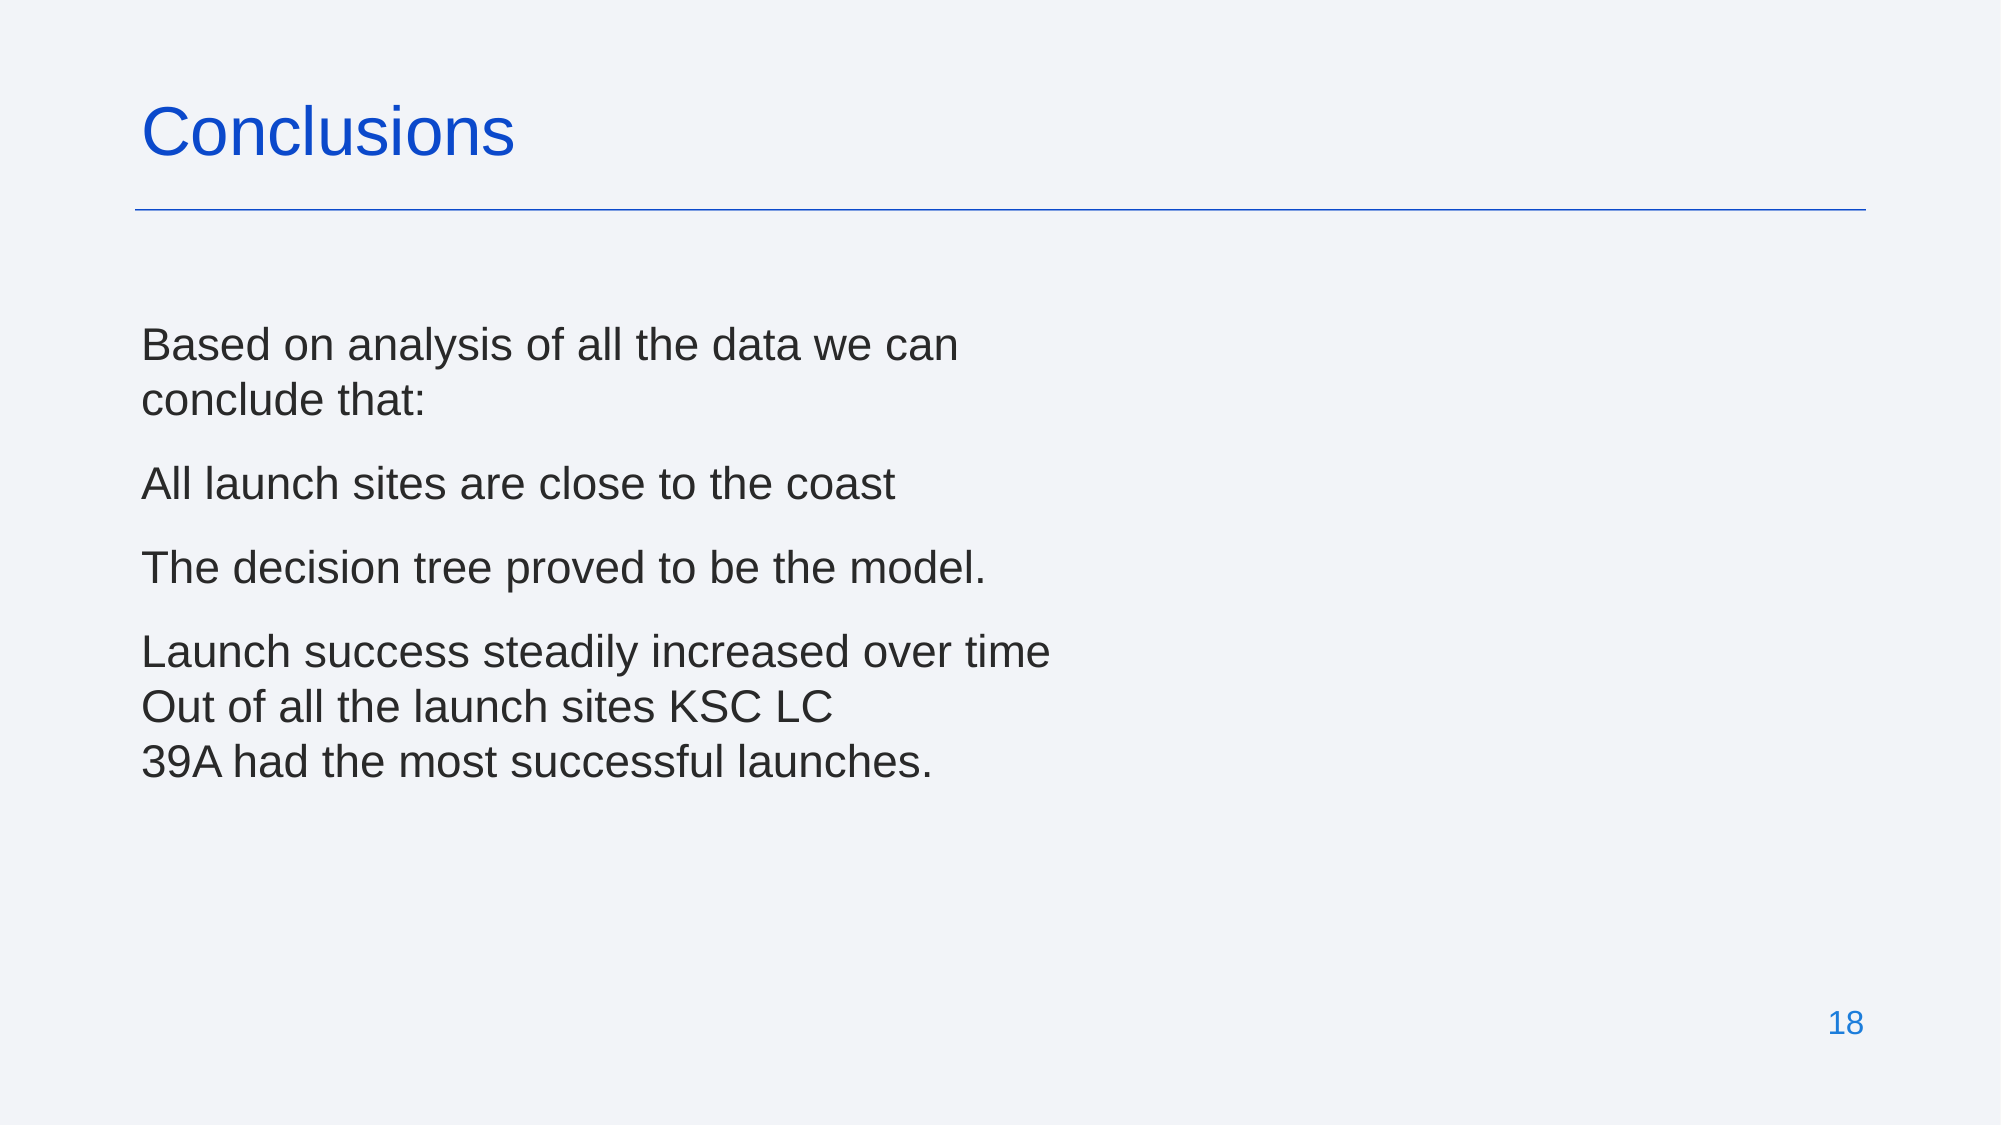

Conclusions
Based on analysis of all the data we can conclude that:
All launch sites are close to the coast
The decision tree proved to be the model.
Launch success steadily increased over time
Out of all the launch sites KSC LC
39A had the most successful launches.
18